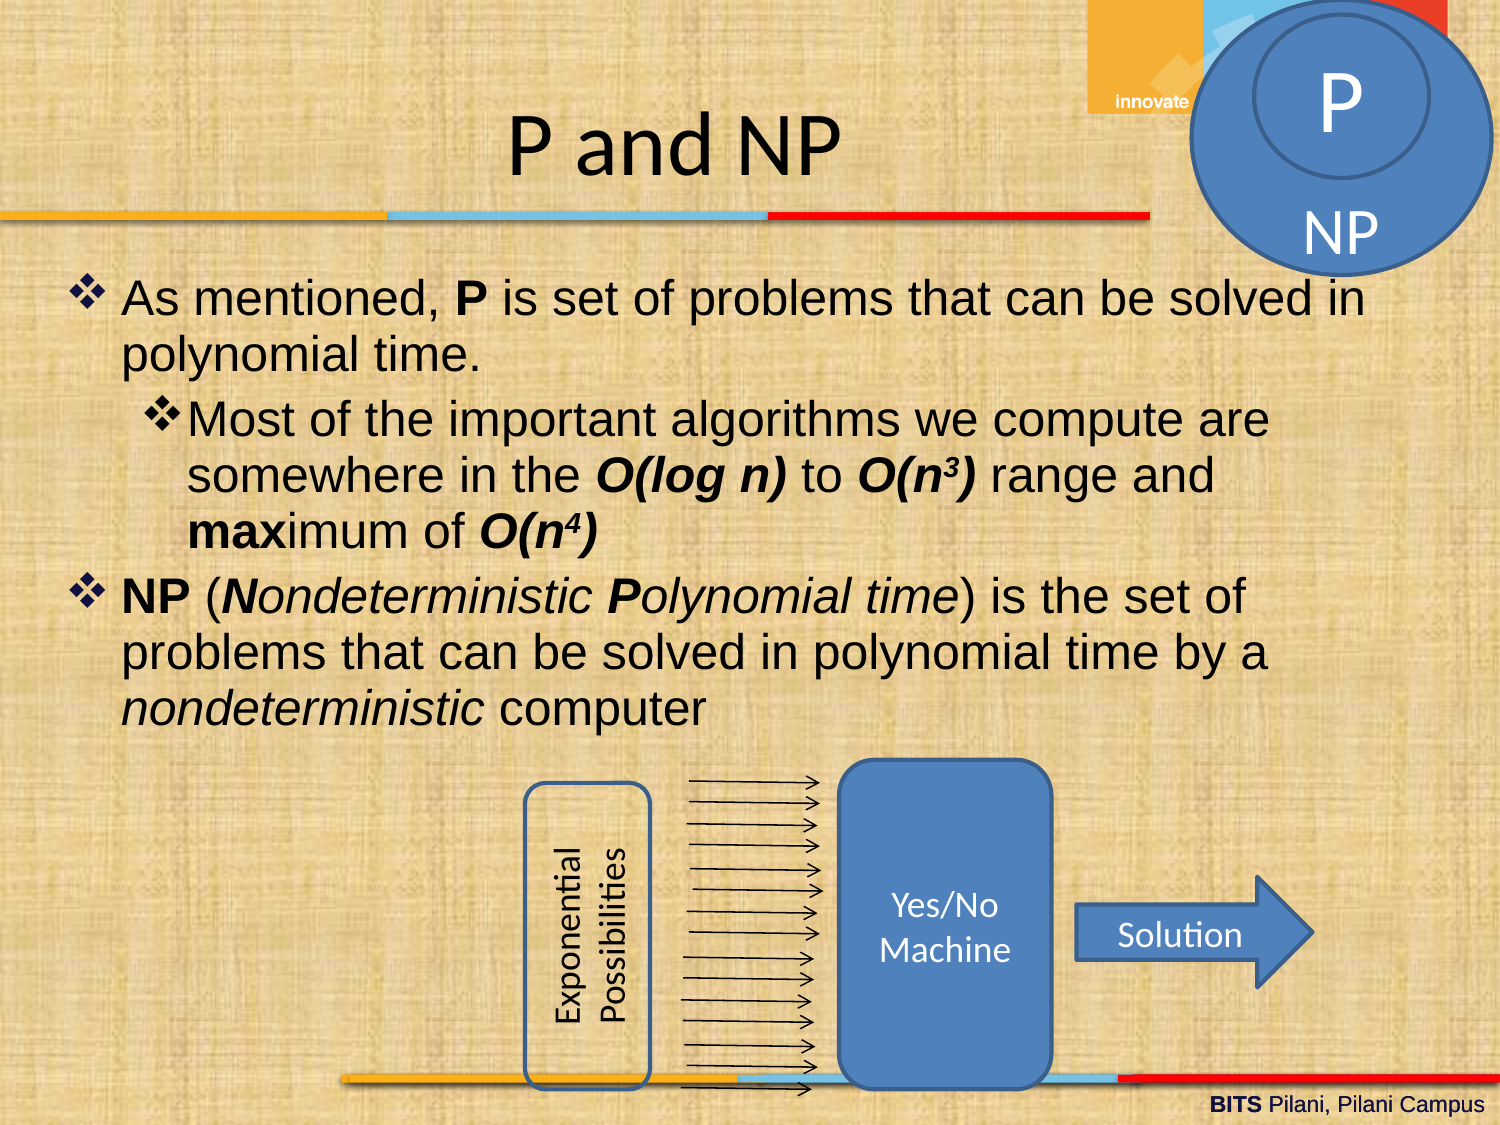

NP
P
P and NP
As mentioned, P is set of problems that can be solved in polynomial time.
Most of the important algorithms we compute are somewhere in the O(log n) to O(n3) range and maximum of O(n4)
NP (Nondeterministic Polynomial time) is the set of problems that can be solved in polynomial time by a nondeterministic computer

Yes/No Machine
Exponential Possibilities
Solution